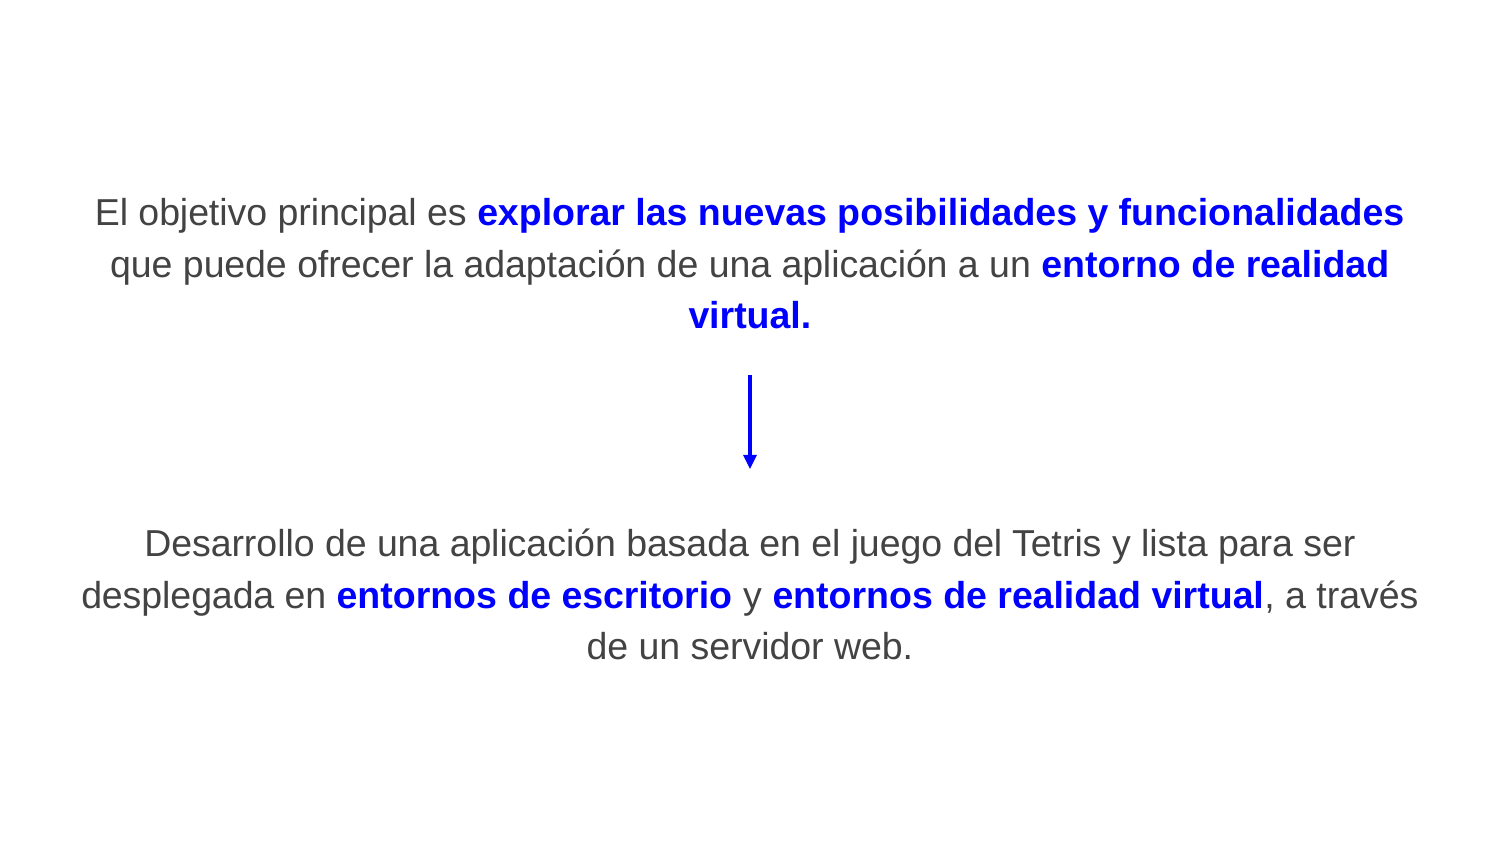

El objetivo principal es explorar las nuevas posibilidades y funcionalidades que puede ofrecer la adaptación de una aplicación a un entorno de realidad virtual.
Desarrollo de una aplicación basada en el juego del Tetris y lista para ser desplegada en entornos de escritorio y entornos de realidad virtual, a través de un servidor web.